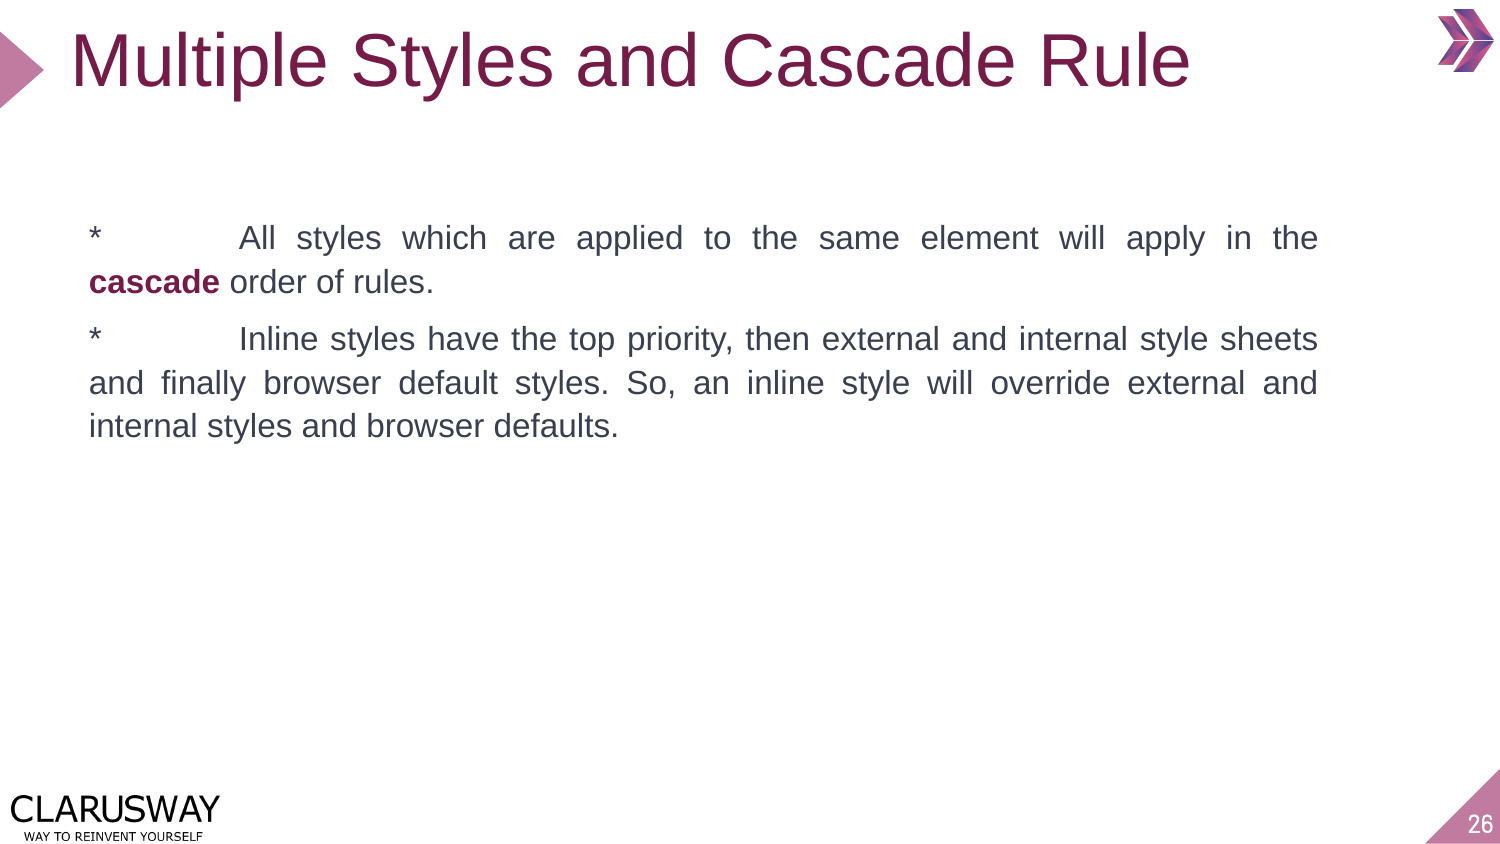

# Multiple Styles and Cascade Rule
*	All styles which are applied to the same element will apply in the cascade order of rules.
*	Inline styles have the top priority, then external and internal style sheets and finally browser default styles. So, an inline style will override external and internal styles and browser defaults.
26